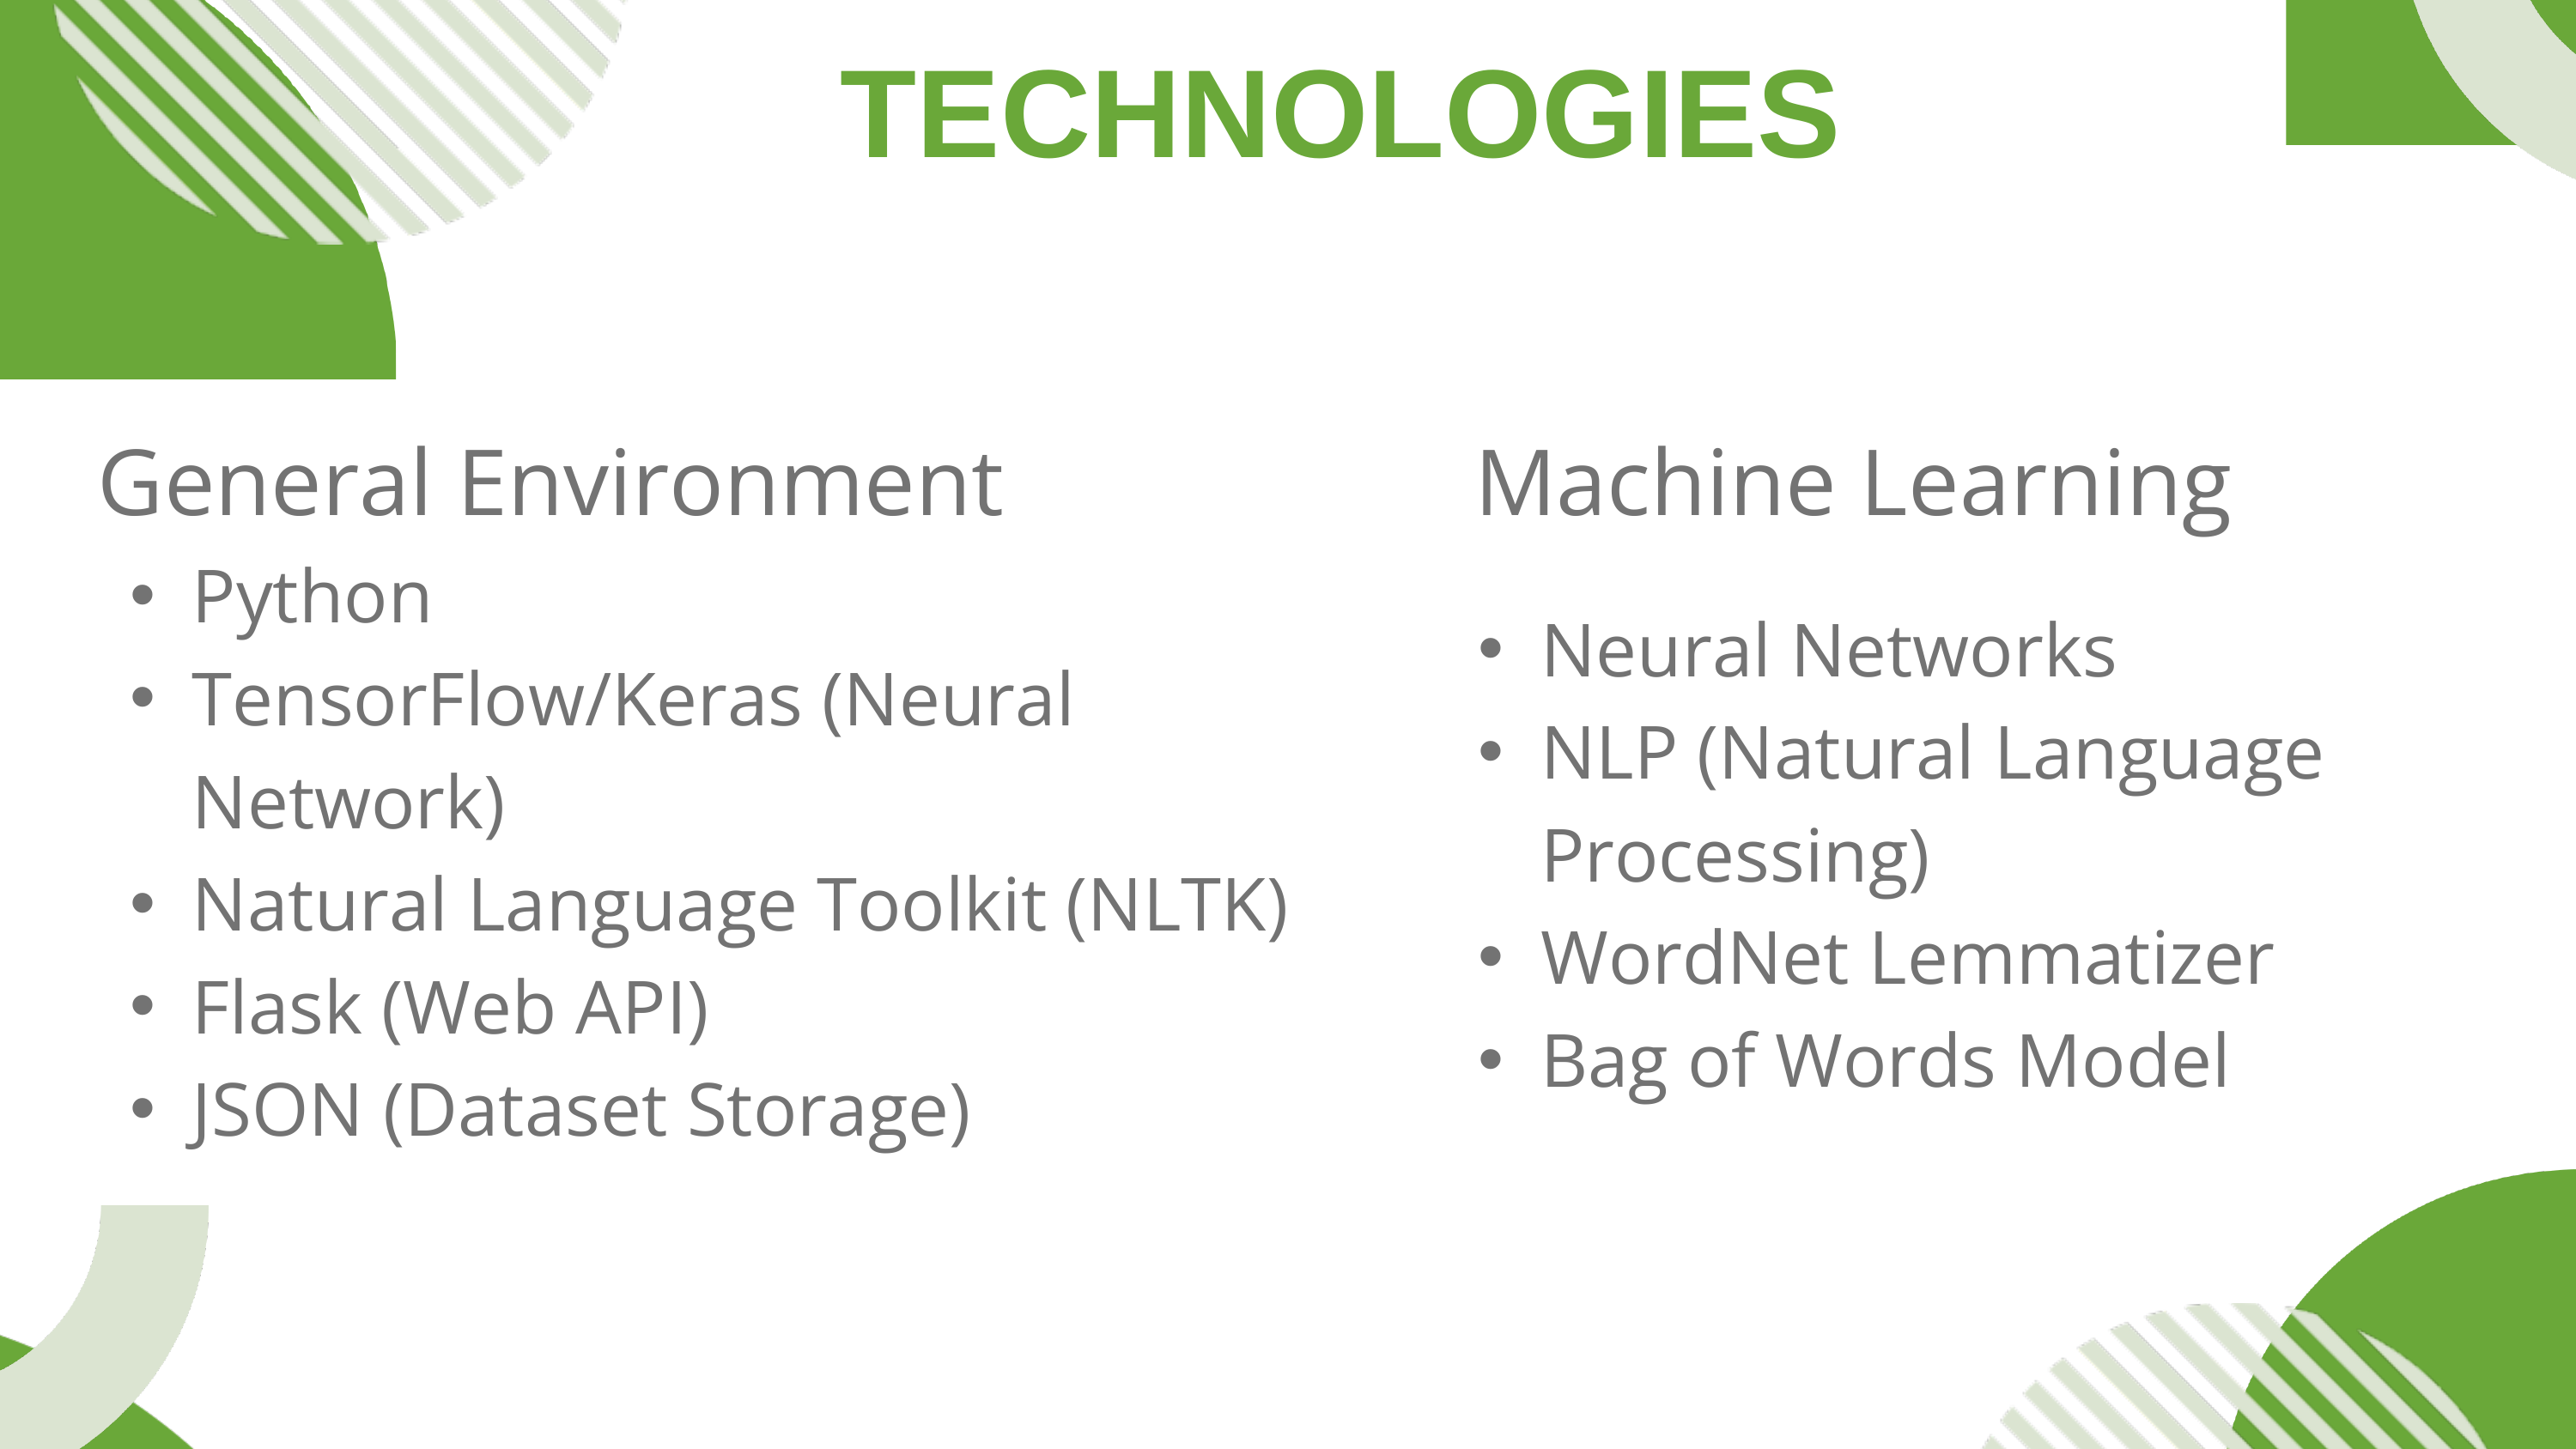

TECHNOLOGIES
General Environment
Machine Learning
Python
TensorFlow/Keras (Neural Network)
Natural Language Toolkit (NLTK)
Flask (Web API)
JSON (Dataset Storage)

Neural Networks
NLP (Natural Language Processing)
WordNet Lemmatizer
Bag of Words Model